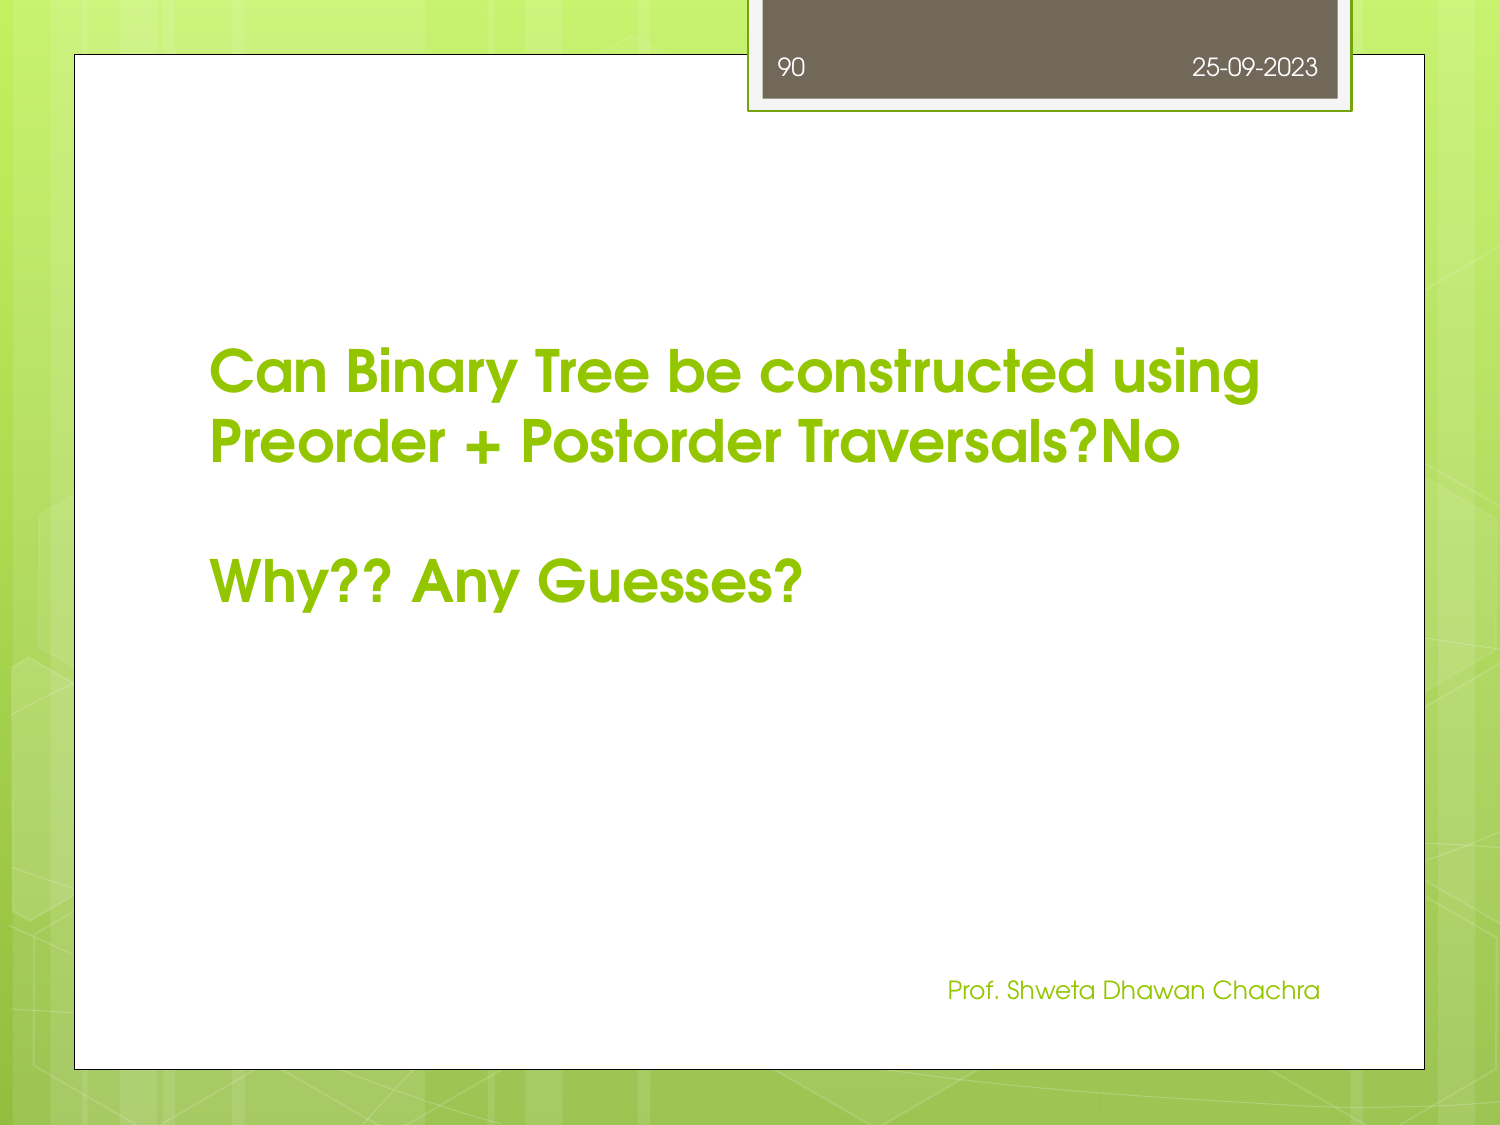

90
25-09-2023
# Can Binary Tree be constructed using Preorder + Postorder Traversals?No Why?? Any Guesses?
Prof. Shweta Dhawan Chachra